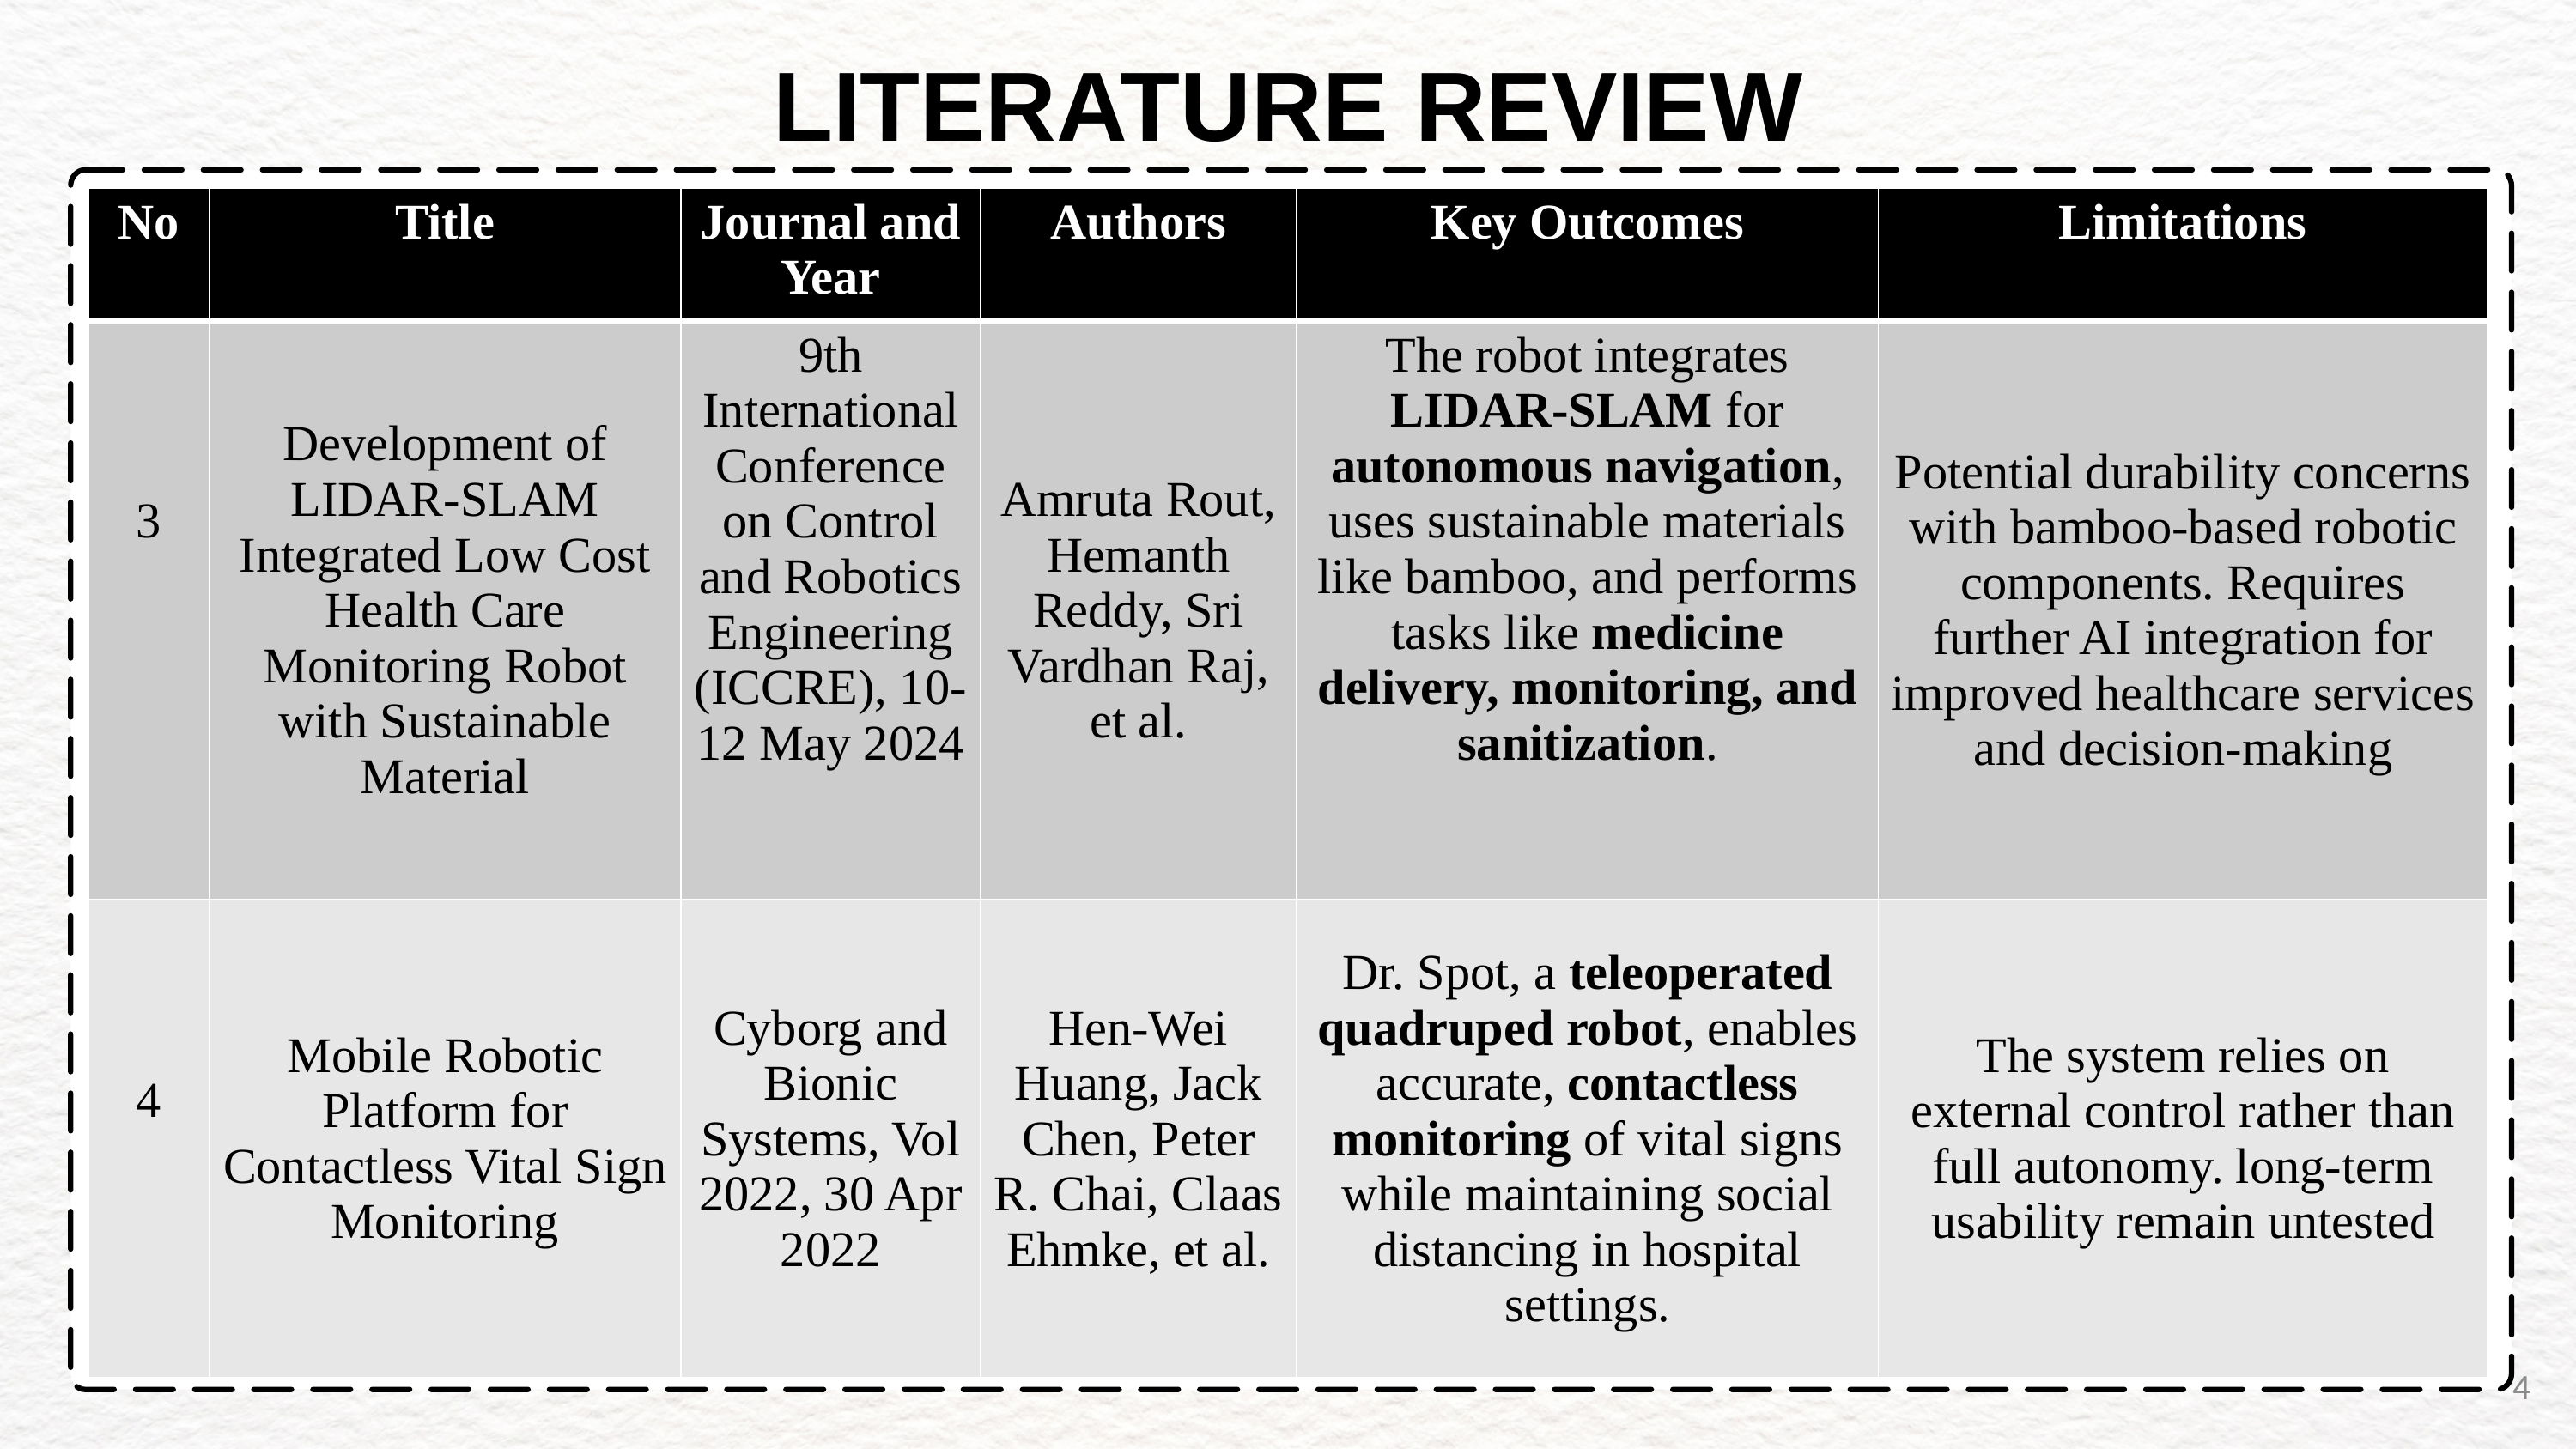

LITERATURE REVIEW

| No | Title | Journal and Year | Authors | Key Outcomes | Limitations |
| --- | --- | --- | --- | --- | --- |
| 3 | Development of LIDAR-SLAM Integrated Low Cost Health Care Monitoring Robot with Sustainable Material | 9th International Conference on Control and Robotics Engineering (ICCRE), 10-12 May 2024 | Amruta Rout, Hemanth Reddy, Sri Vardhan Raj, et al. | The robot integrates LIDAR-SLAM for autonomous navigation, uses sustainable materials like bamboo, and performs tasks like medicine delivery, monitoring, and sanitization. | Potential durability concerns with bamboo-based robotic components. Requires further AI integration for improved healthcare services and decision-making |
| 4 | Mobile Robotic Platform for Contactless Vital Sign Monitoring | Cyborg and Bionic Systems, Vol 2022, 30 Apr 2022 | Hen-Wei Huang, Jack Chen, Peter R. Chai, Claas Ehmke, et al. | Dr. Spot, a teleoperated quadruped robot, enables accurate, contactless monitoring of vital signs while maintaining social distancing in hospital settings. | The system relies on external control rather than full autonomy. long-term usability remain untested |
4